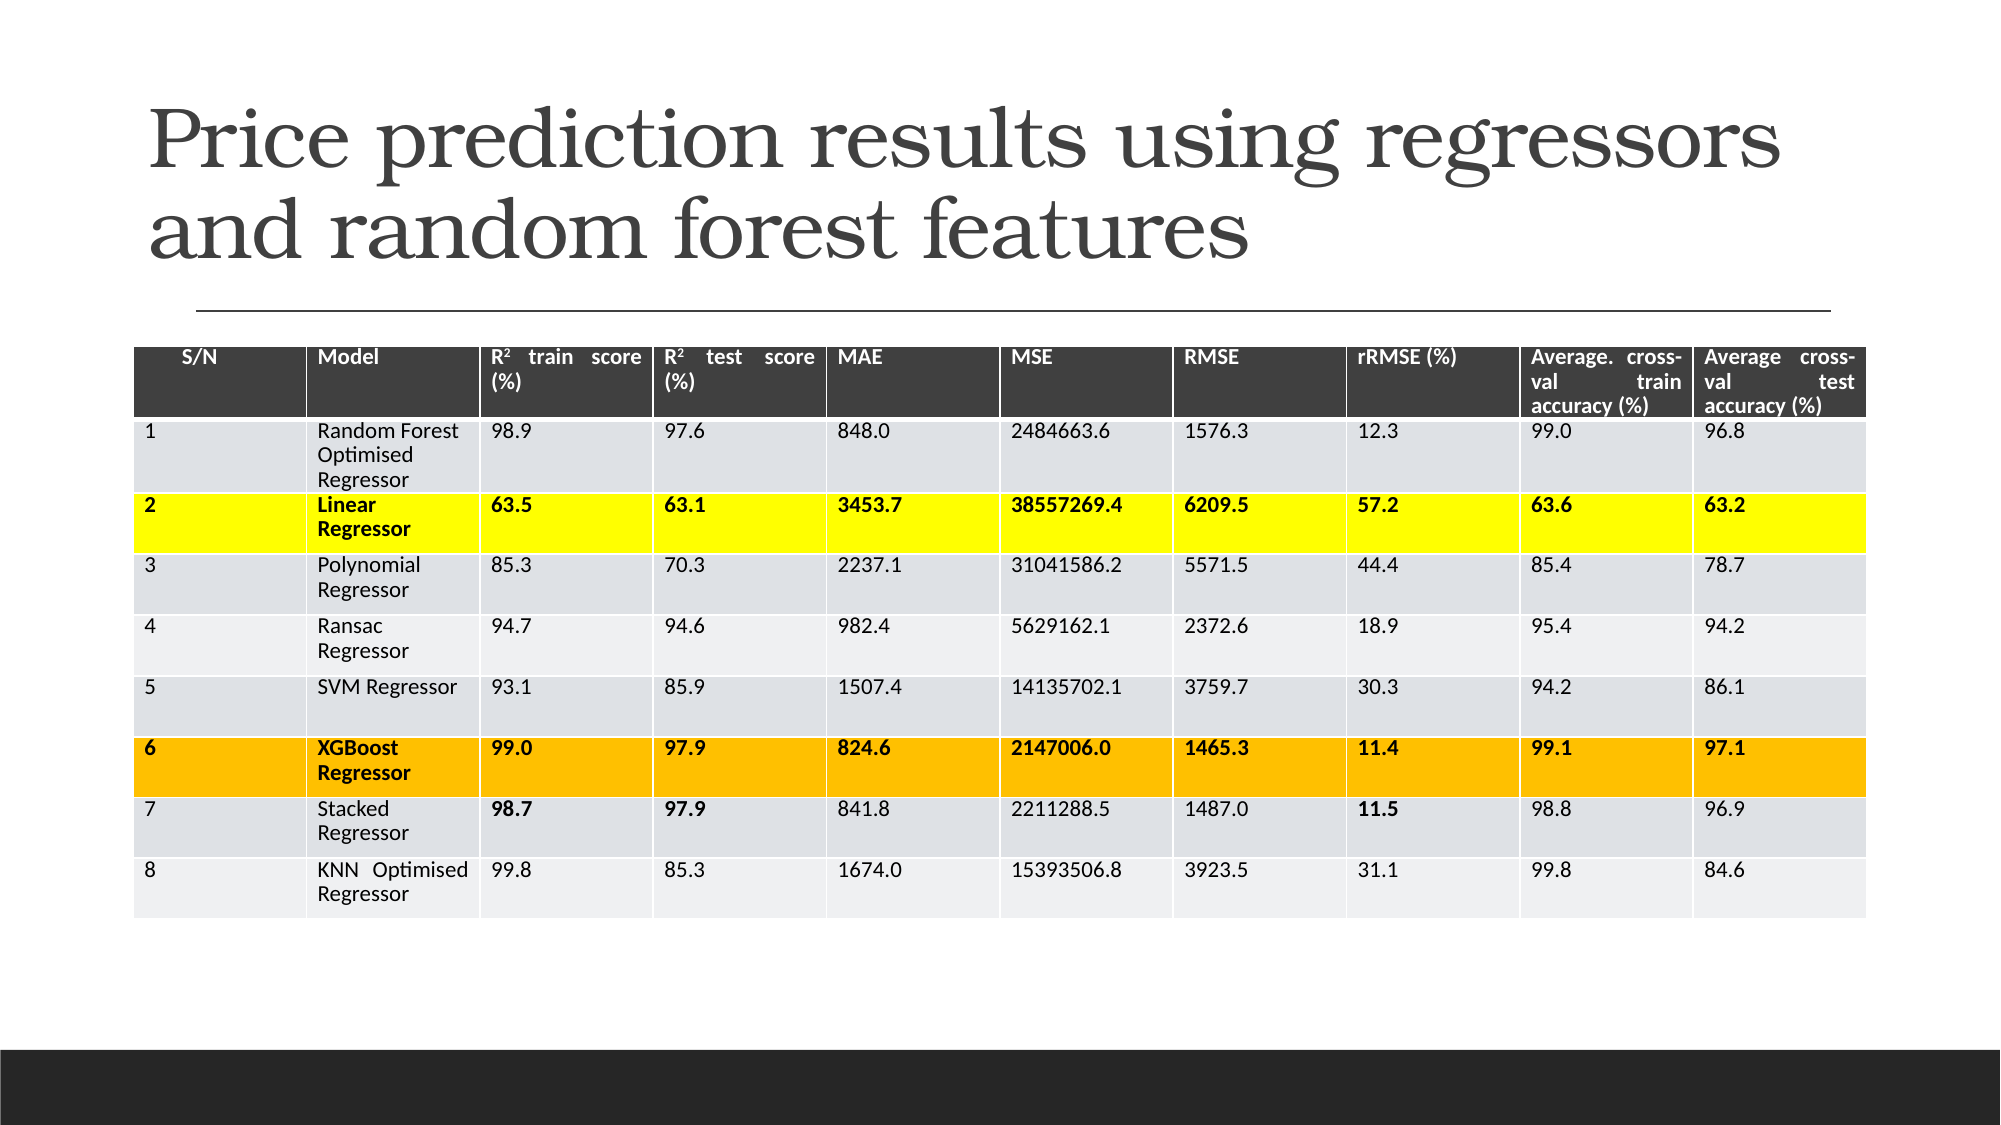

# Price prediction results using regressors and random forest features
| S/N | Model | R2 train score (%) | R2 test score (%) | MAE | MSE | RMSE | rRMSE (%) | Average. cross-val train accuracy (%) | Average cross-val test accuracy (%) |
| --- | --- | --- | --- | --- | --- | --- | --- | --- | --- |
| 1 | Random Forest Optimised Regressor | 98.9 | 97.6 | 848.0 | 2484663.6 | 1576.3 | 12.3 | 99.0 | 96.8 |
| 2 | Linear Regressor | 63.5 | 63.1 | 3453.7 | 38557269.4 | 6209.5 | 57.2 | 63.6 | 63.2 |
| 3 | Polynomial Regressor | 85.3 | 70.3 | 2237.1 | 31041586.2 | 5571.5 | 44.4 | 85.4 | 78.7 |
| 4 | Ransac Regressor | 94.7 | 94.6 | 982.4 | 5629162.1 | 2372.6 | 18.9 | 95.4 | 94.2 |
| 5 | SVM Regressor | 93.1 | 85.9 | 1507.4 | 14135702.1 | 3759.7 | 30.3 | 94.2 | 86.1 |
| 6 | XGBoost Regressor | 99.0 | 97.9 | 824.6 | 2147006.0 | 1465.3 | 11.4 | 99.1 | 97.1 |
| 7 | Stacked Regressor | 98.7 | 97.9 | 841.8 | 2211288.5 | 1487.0 | 11.5 | 98.8 | 96.9 |
| 8 | KNN Optimised Regressor | 99.8 | 85.3 | 1674.0 | 15393506.8 | 3923.5 | 31.1 | 99.8 | 84.6 |